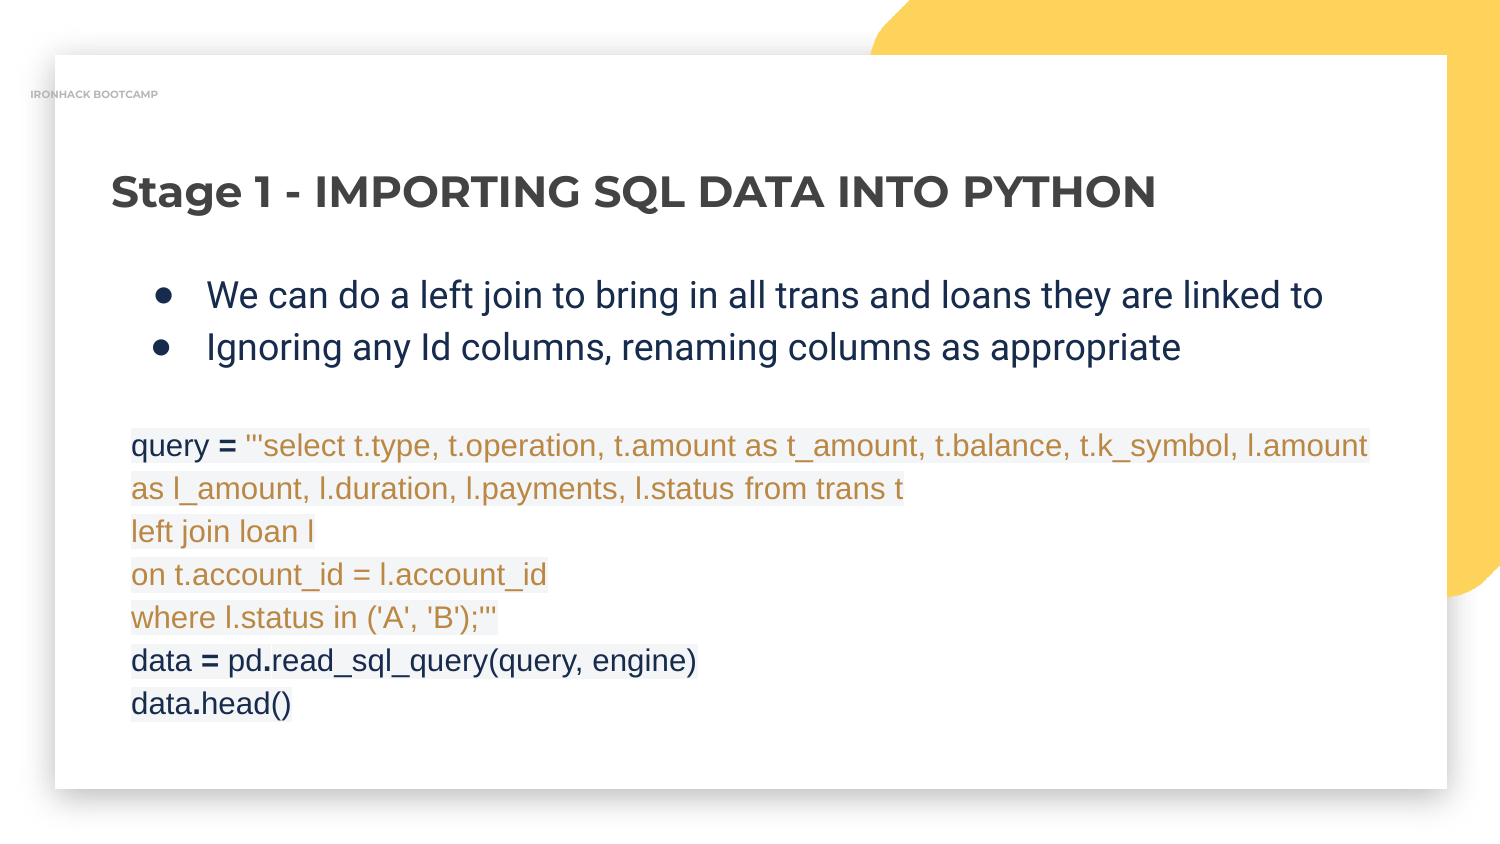

IRONHACK BOOTCAMP
Stage 1 - IMPORTING SQL DATA INTO PYTHON
We can do a left join to bring in all trans and loans they are linked to
Ignoring any Id columns, renaming columns as appropriate

query = '''select t.type, t.operation, t.amount as t_amount, t.balance, t.k_symbol, l.amount as l_amount, l.duration, l.payments, l.status from trans t
left join loan l
on t.account_id = l.account_id
where l.status in ('A', 'B');'''
data = pd.read_sql_query(query, engine)
data.head()